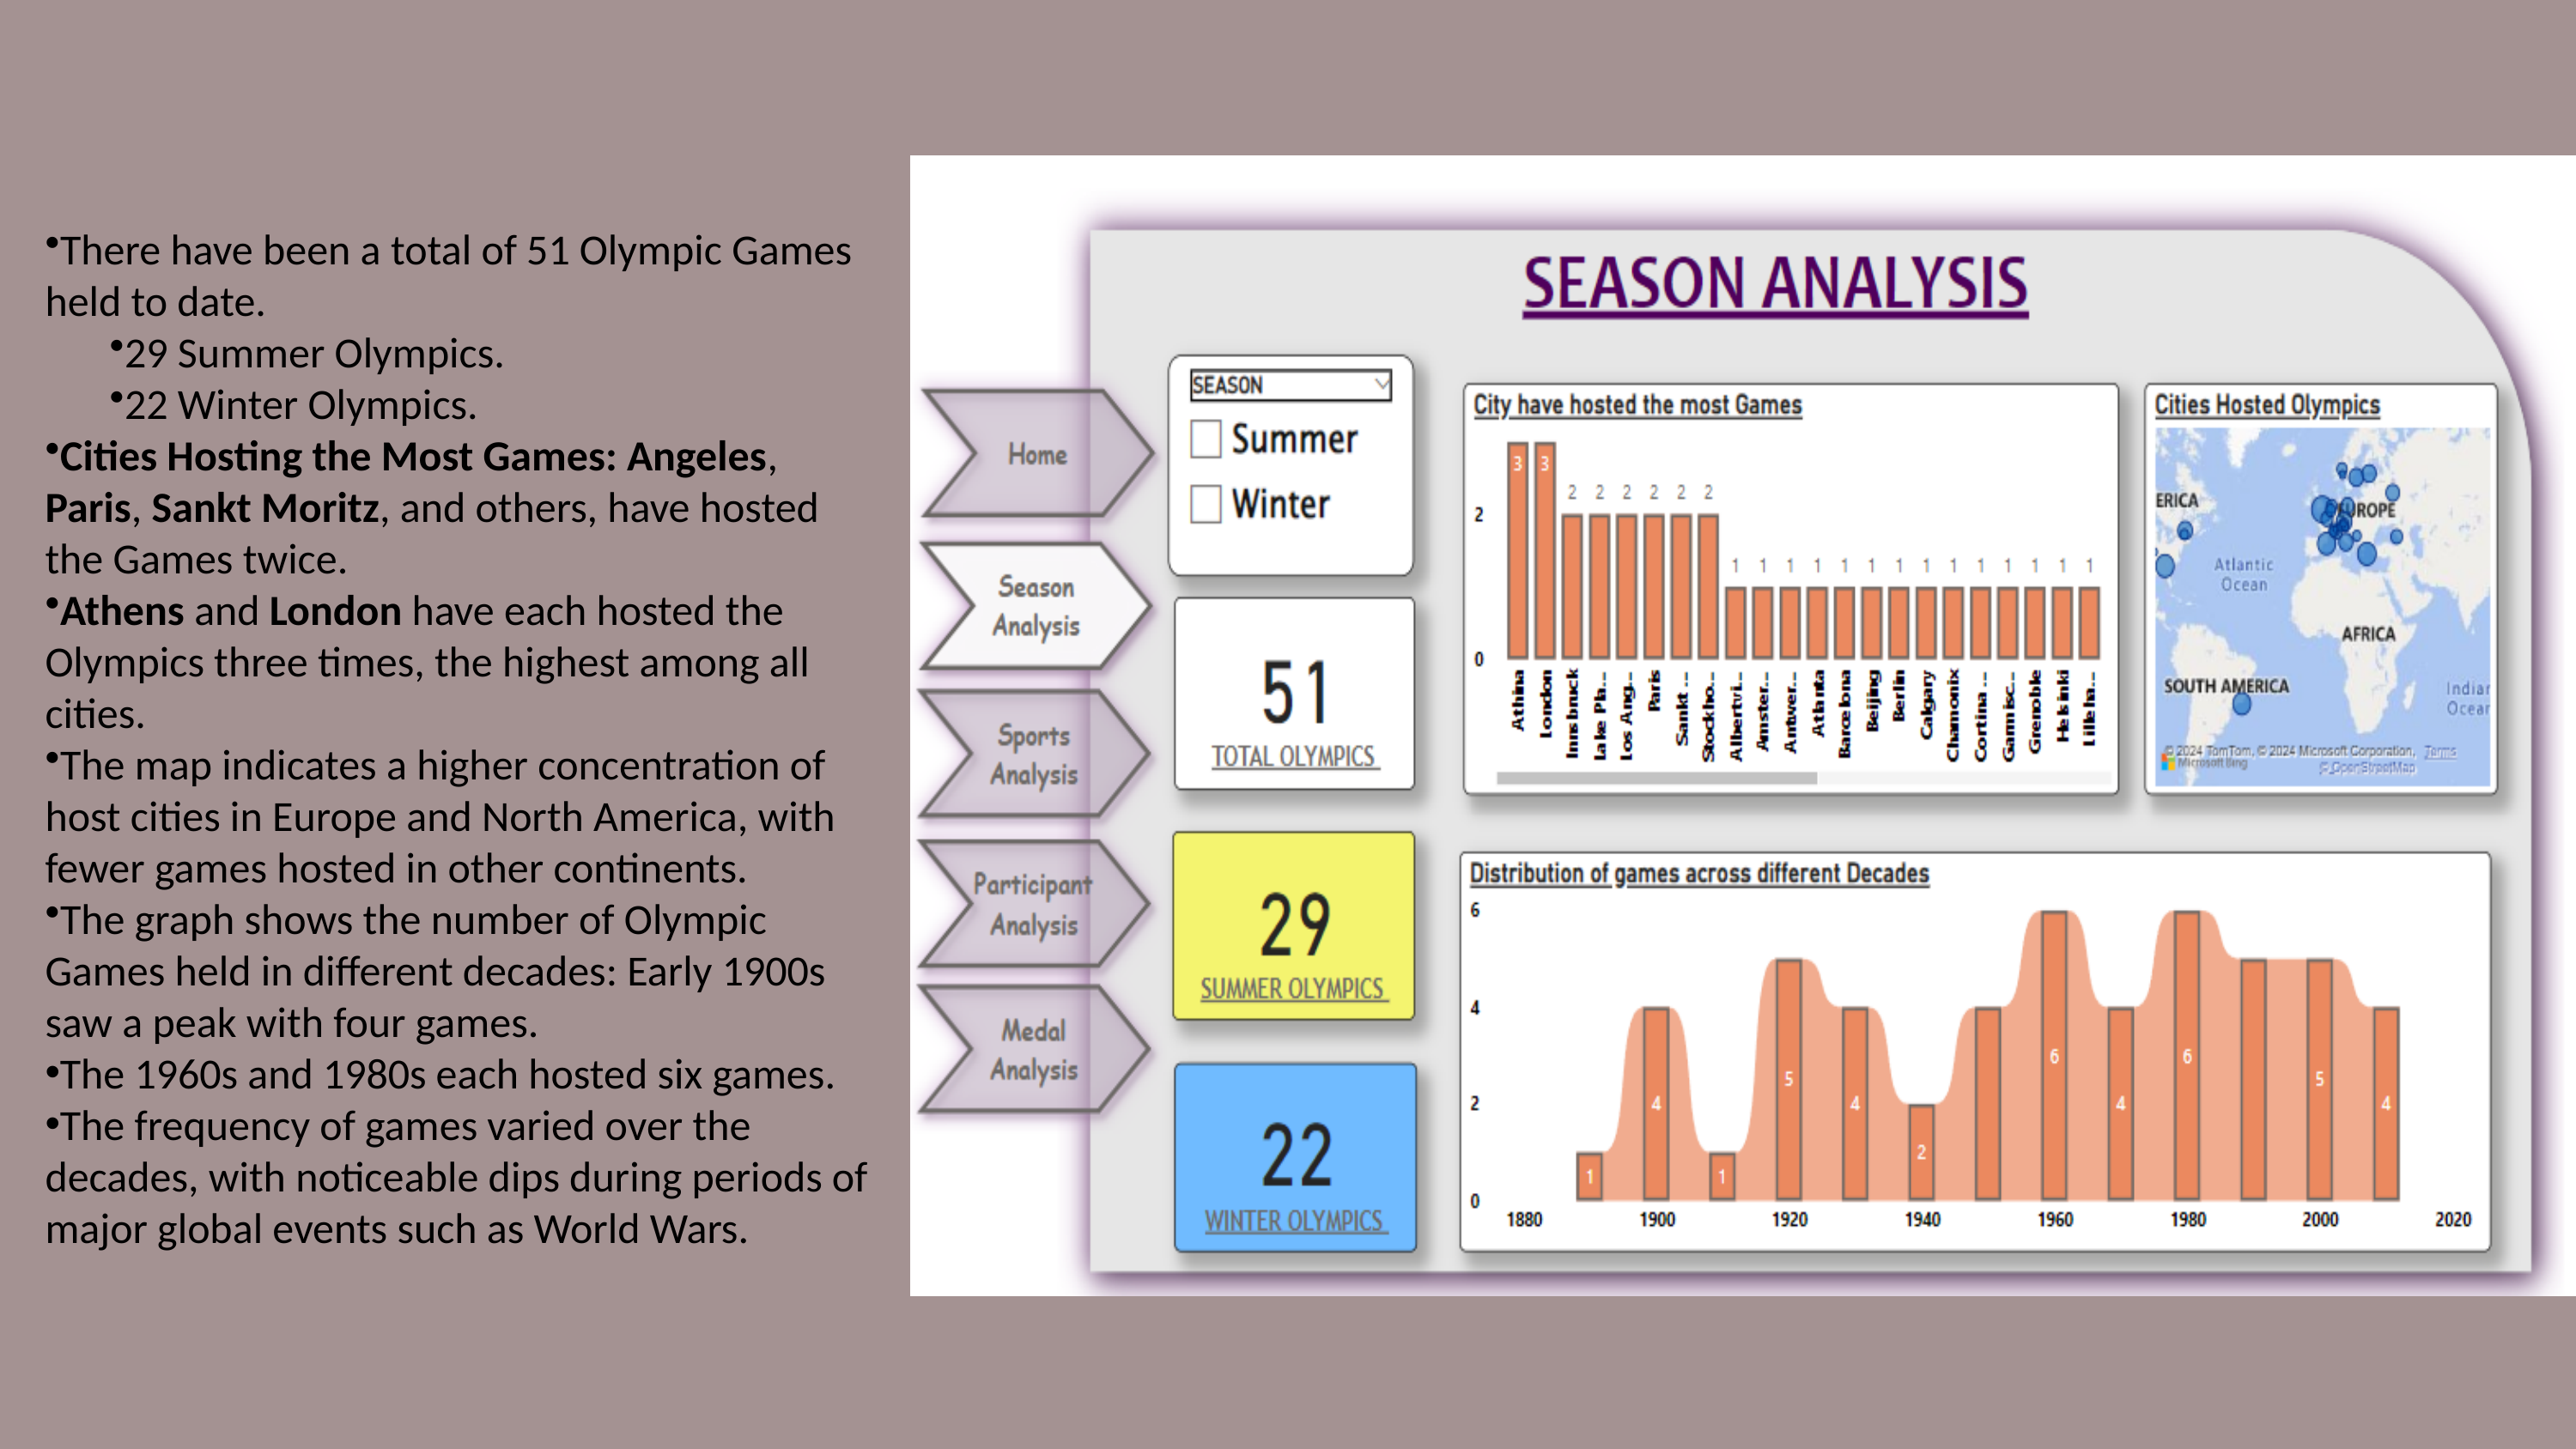

There have been a total of 51 Olympic Games held to date.
29 Summer Olympics.
22 Winter Olympics.
Cities Hosting the Most Games: Angeles, Paris, Sankt Moritz, and others, have hosted the Games twice.
Athens and London have each hosted the Olympics three times, the highest among all cities.
The map indicates a higher concentration of host cities in Europe and North America, with fewer games hosted in other continents.
The graph shows the number of Olympic Games held in different decades: Early 1900s saw a peak with four games.
The 1960s and 1980s each hosted six games.
The frequency of games varied over the decades, with noticeable dips during periods of major global events such as World Wars.